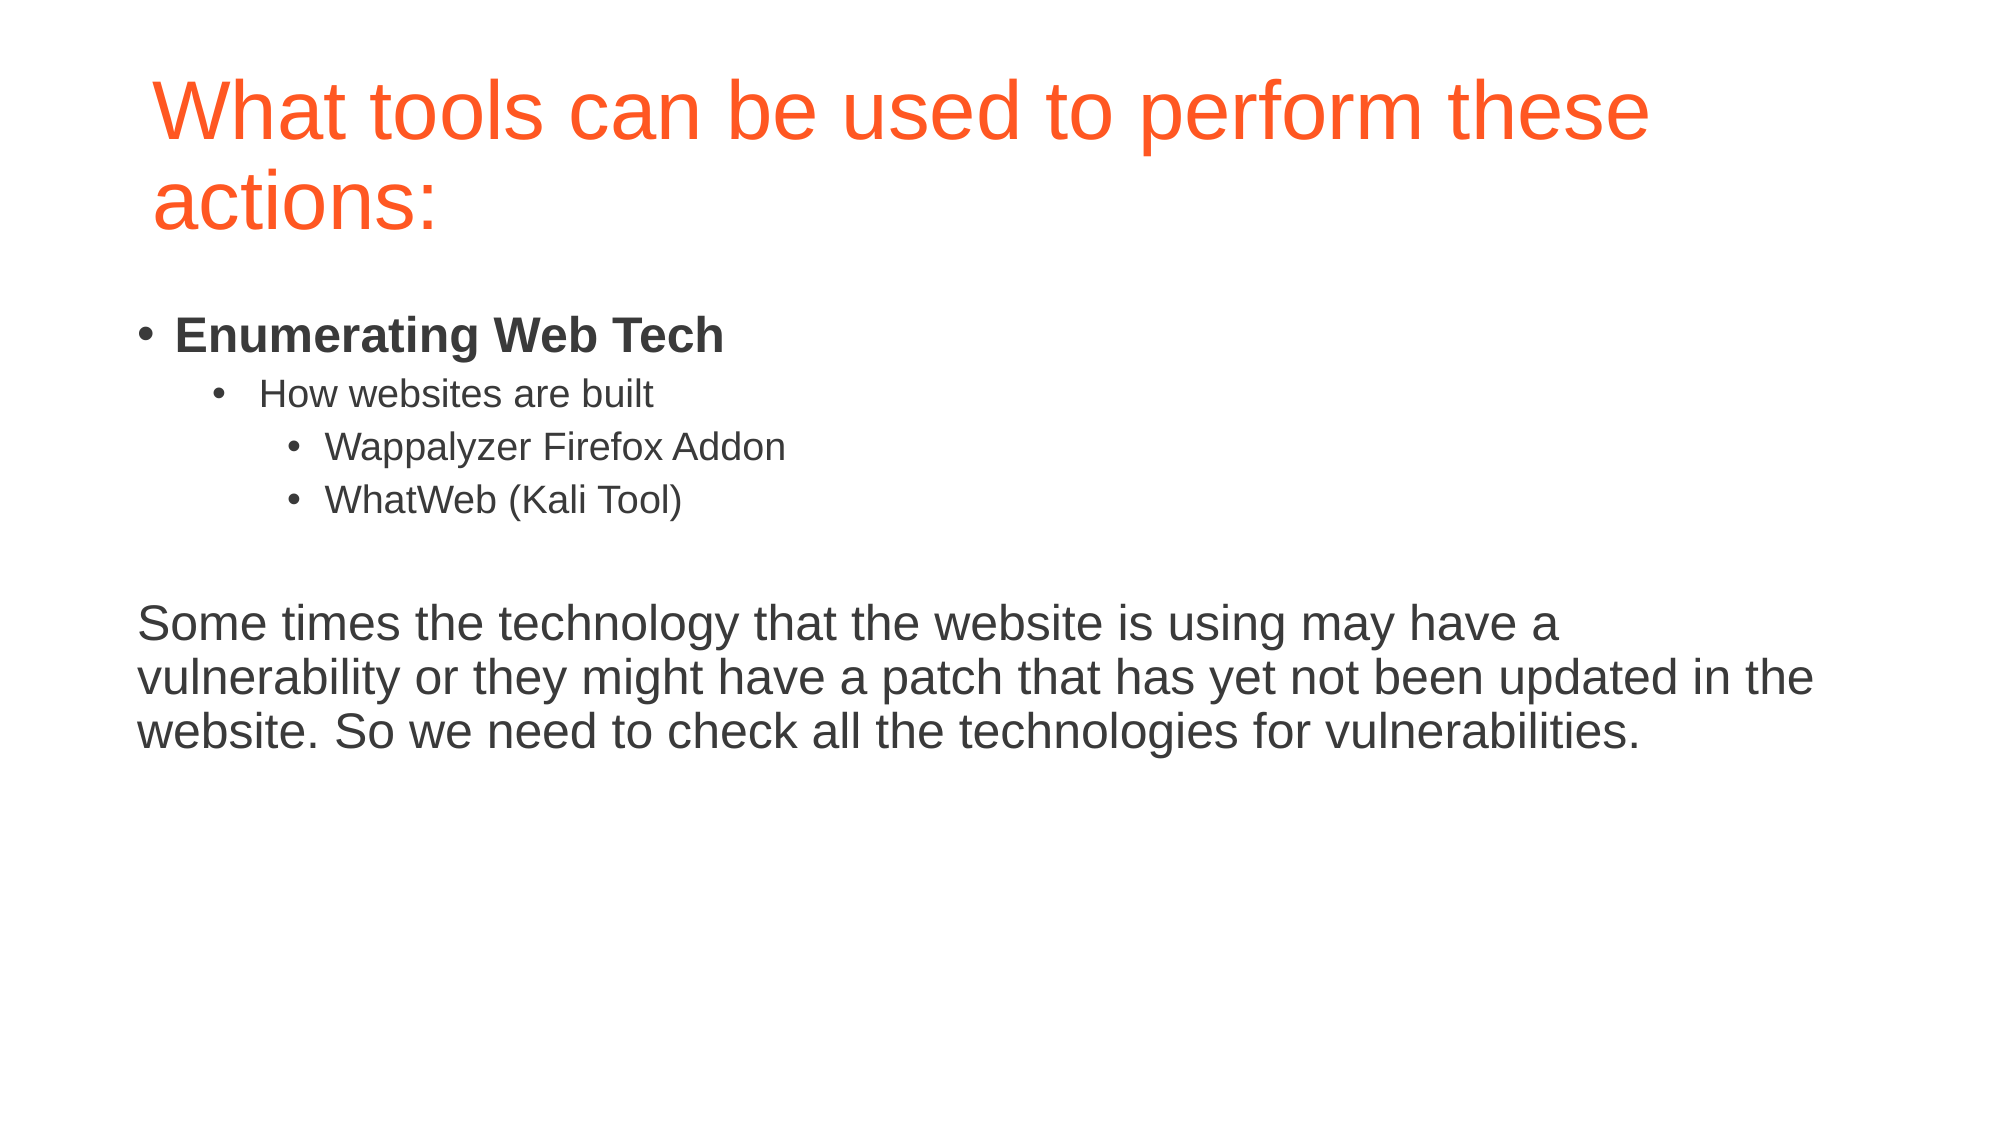

# What tools can be used to perform these actions:

Enumerating Web Tech
How websites are built
Wappalyzer Firefox Addon
WhatWeb (Kali Tool)

Some times the technology that the website is using may have a vulnerability or they might have a patch that has yet not been updated in the website. So we need to check all the technologies for vulnerabilities.